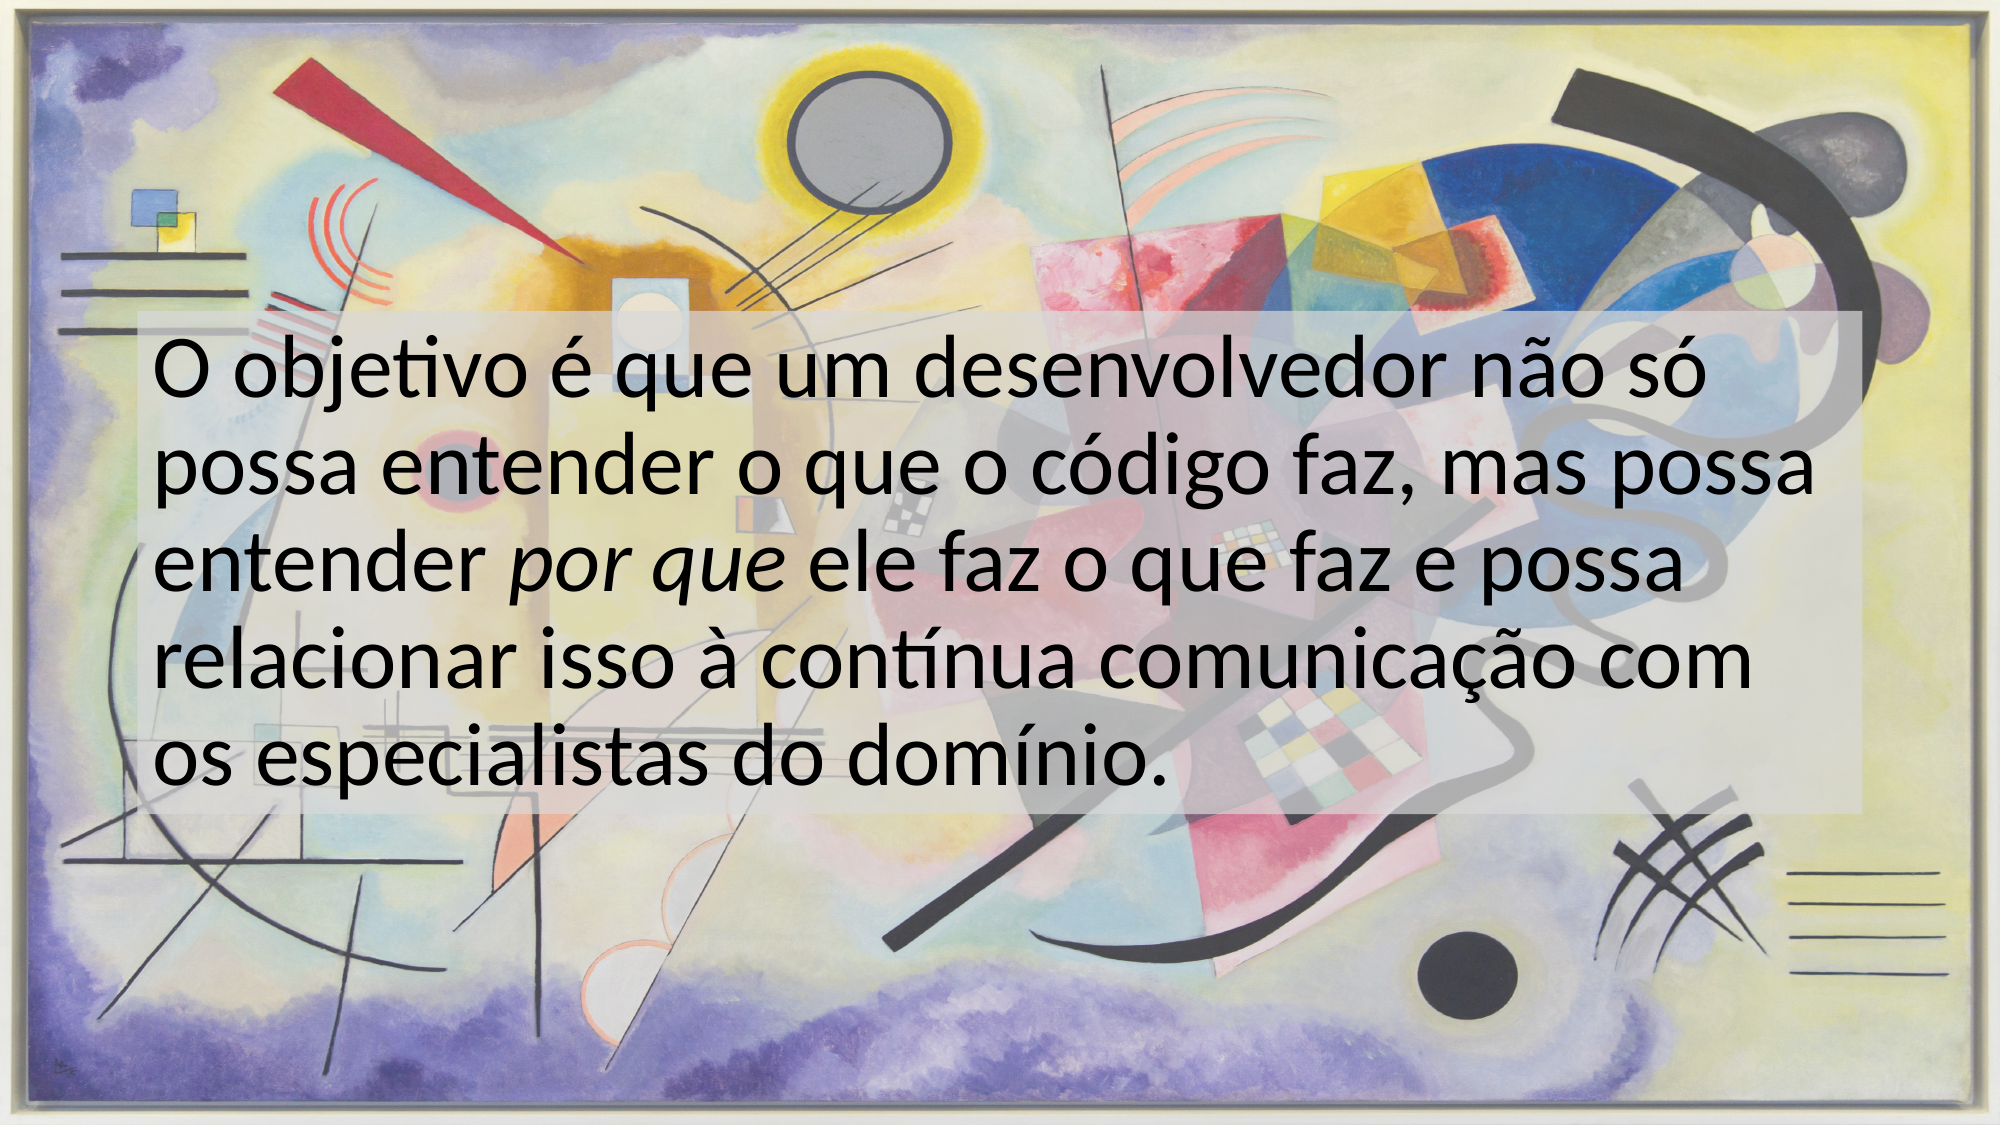

# O objetivo é que um desenvolvedor não só possa entender o que o código faz, mas possa entender por que ele faz o que faz e possa relacionar isso à contínua comunicação com os especialistas do domínio.